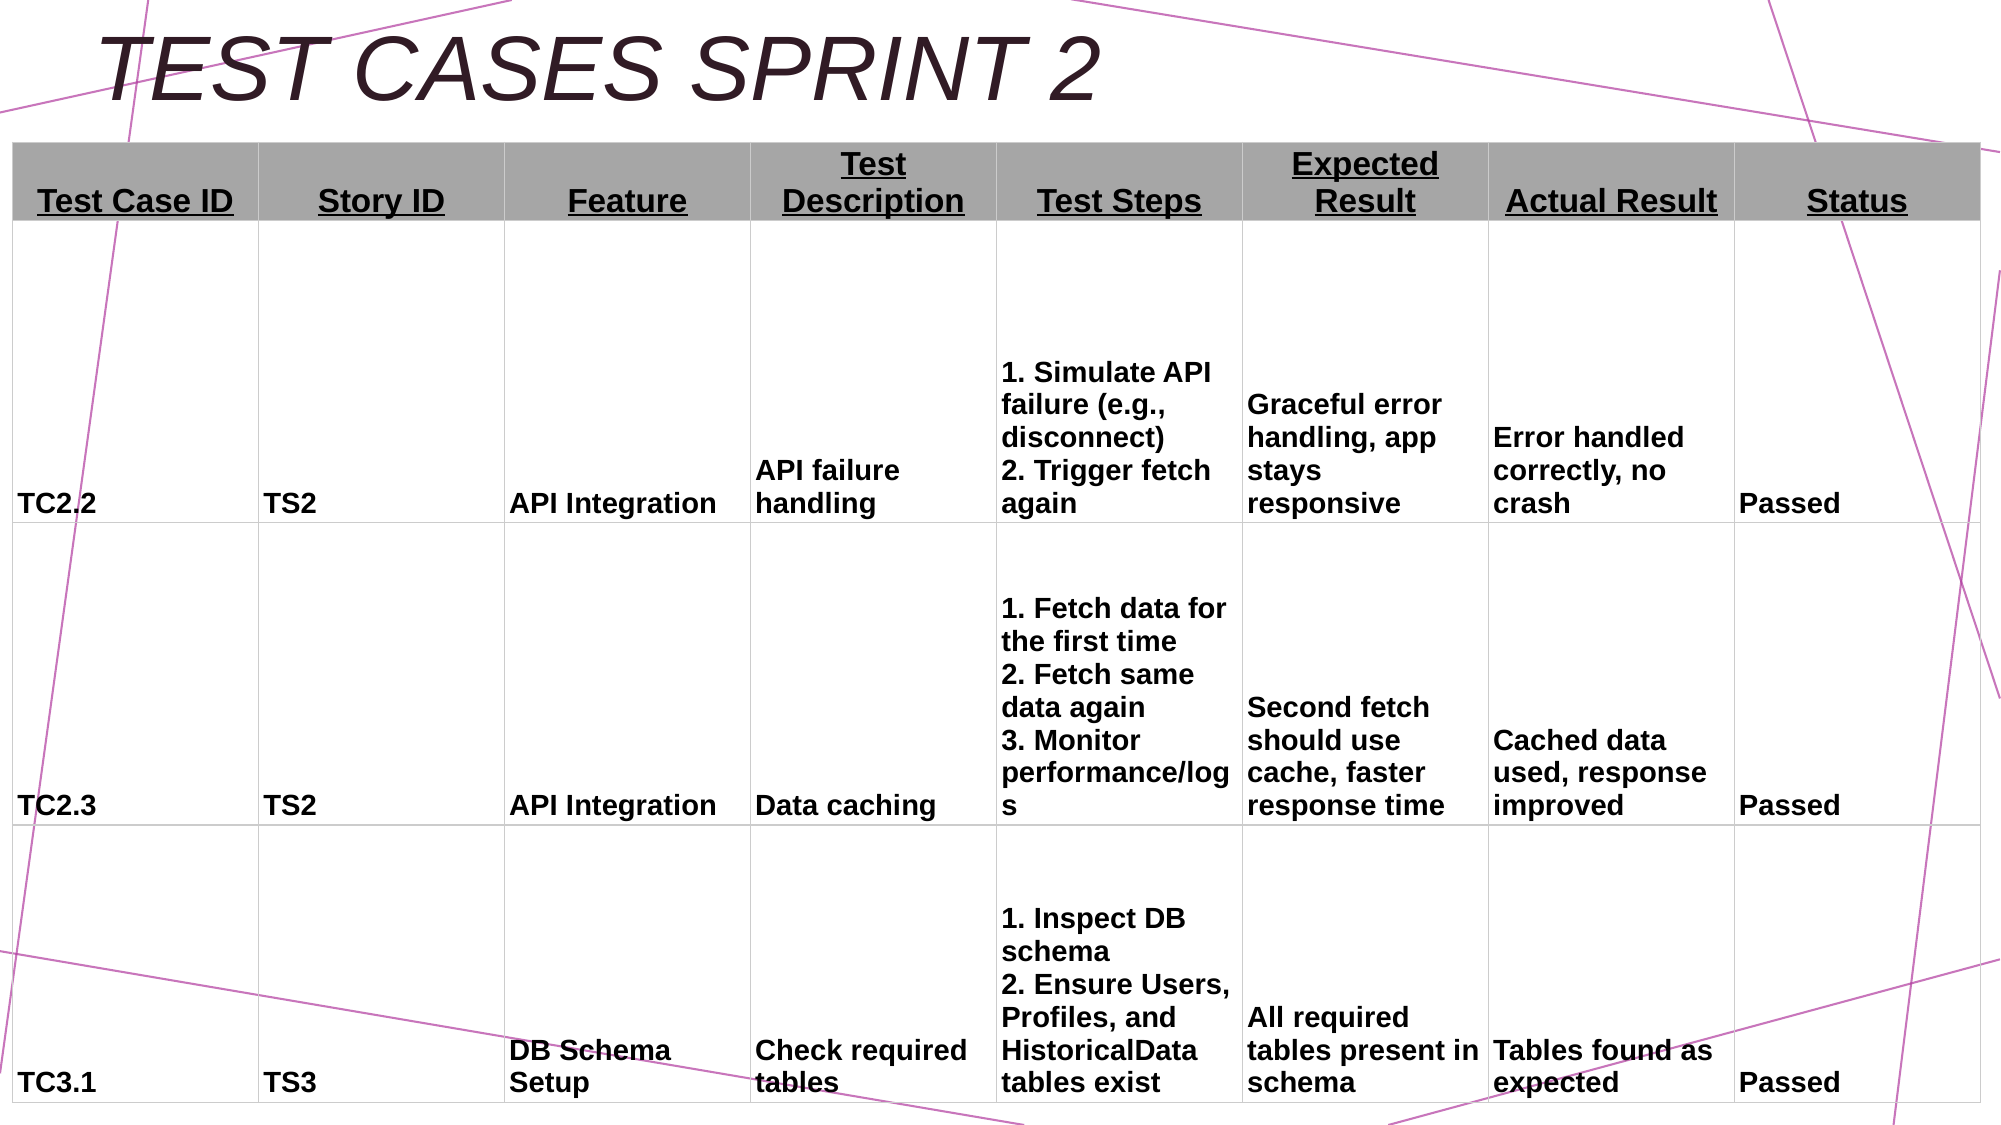

# Test Cases Sprint 2
| Test Case ID | Story ID | Feature | Test Description | Test Steps | Expected Result | Actual Result | Status |
| --- | --- | --- | --- | --- | --- | --- | --- |
| TC2.2 | TS2 | API Integration | API failure handling | 1. Simulate API failure (e.g., disconnect) 2. Trigger fetch again | Graceful error handling, app stays responsive | Error handled correctly, no crash | Passed |
| TC2.3 | TS2 | API Integration | Data caching | 1. Fetch data for the first time 2. Fetch same data again 3. Monitor performance/logs | Second fetch should use cache, faster response time | Cached data used, response improved | Passed |
| TC3.1 | TS3 | DB Schema Setup | Check required tables | 1. Inspect DB schema 2. Ensure Users, Profiles, and HistoricalData tables exist | All required tables present in schema | Tables found as expected | Passed |